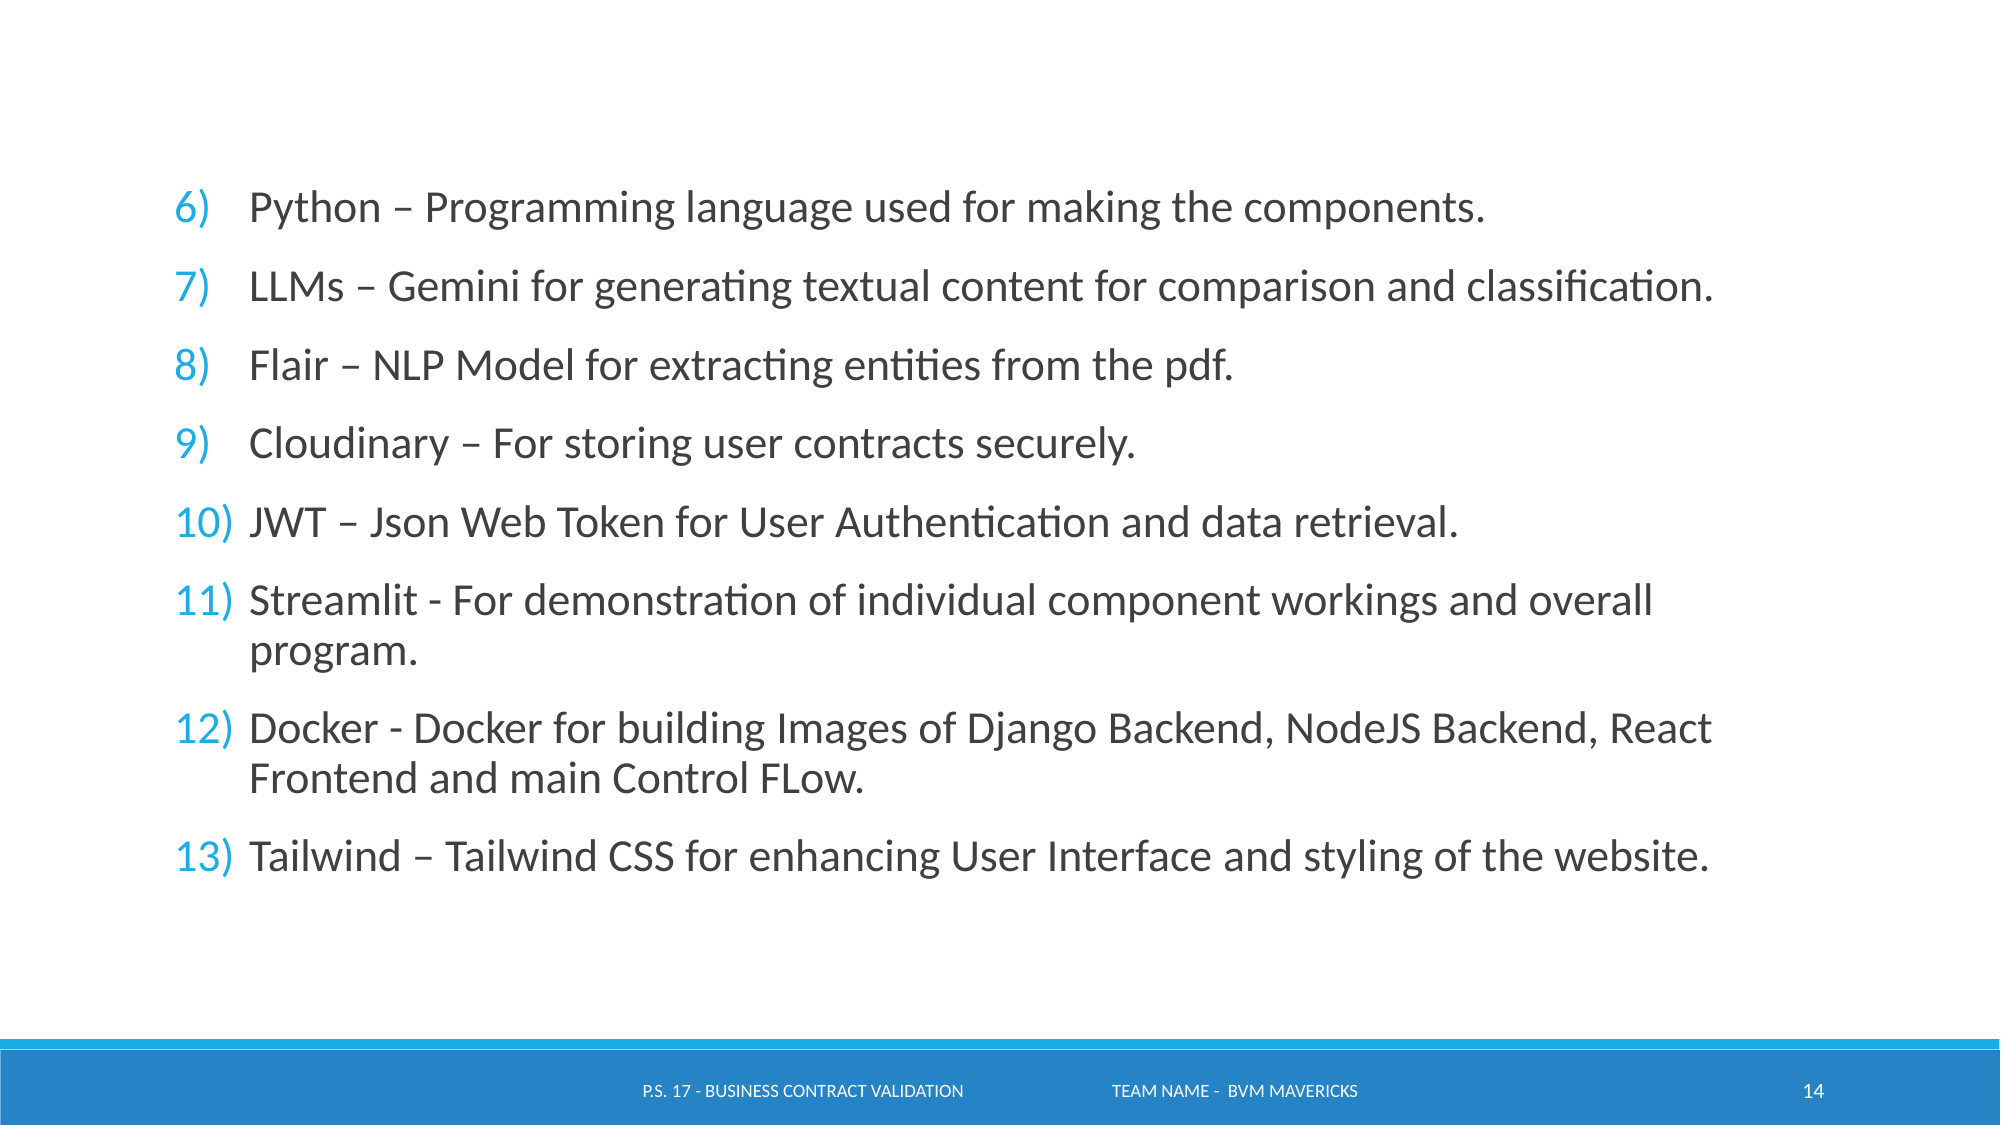

Python – Programming language used for making the components.
LLMs – Gemini for generating textual content for comparison and classification.
Flair – NLP Model for extracting entities from the pdf.
Cloudinary – For storing user contracts securely.
JWT – Json Web Token for User Authentication and data retrieval.
Streamlit - For demonstration of individual component workings and overall program.
Docker - Docker for building Images of Django Backend, NodeJS Backend, React Frontend and main Control FLow.
Tailwind – Tailwind CSS for enhancing User Interface and styling of the website.

P.S. 17 - Business Contract Validation                                   Team name -  BVM Mavericks
14